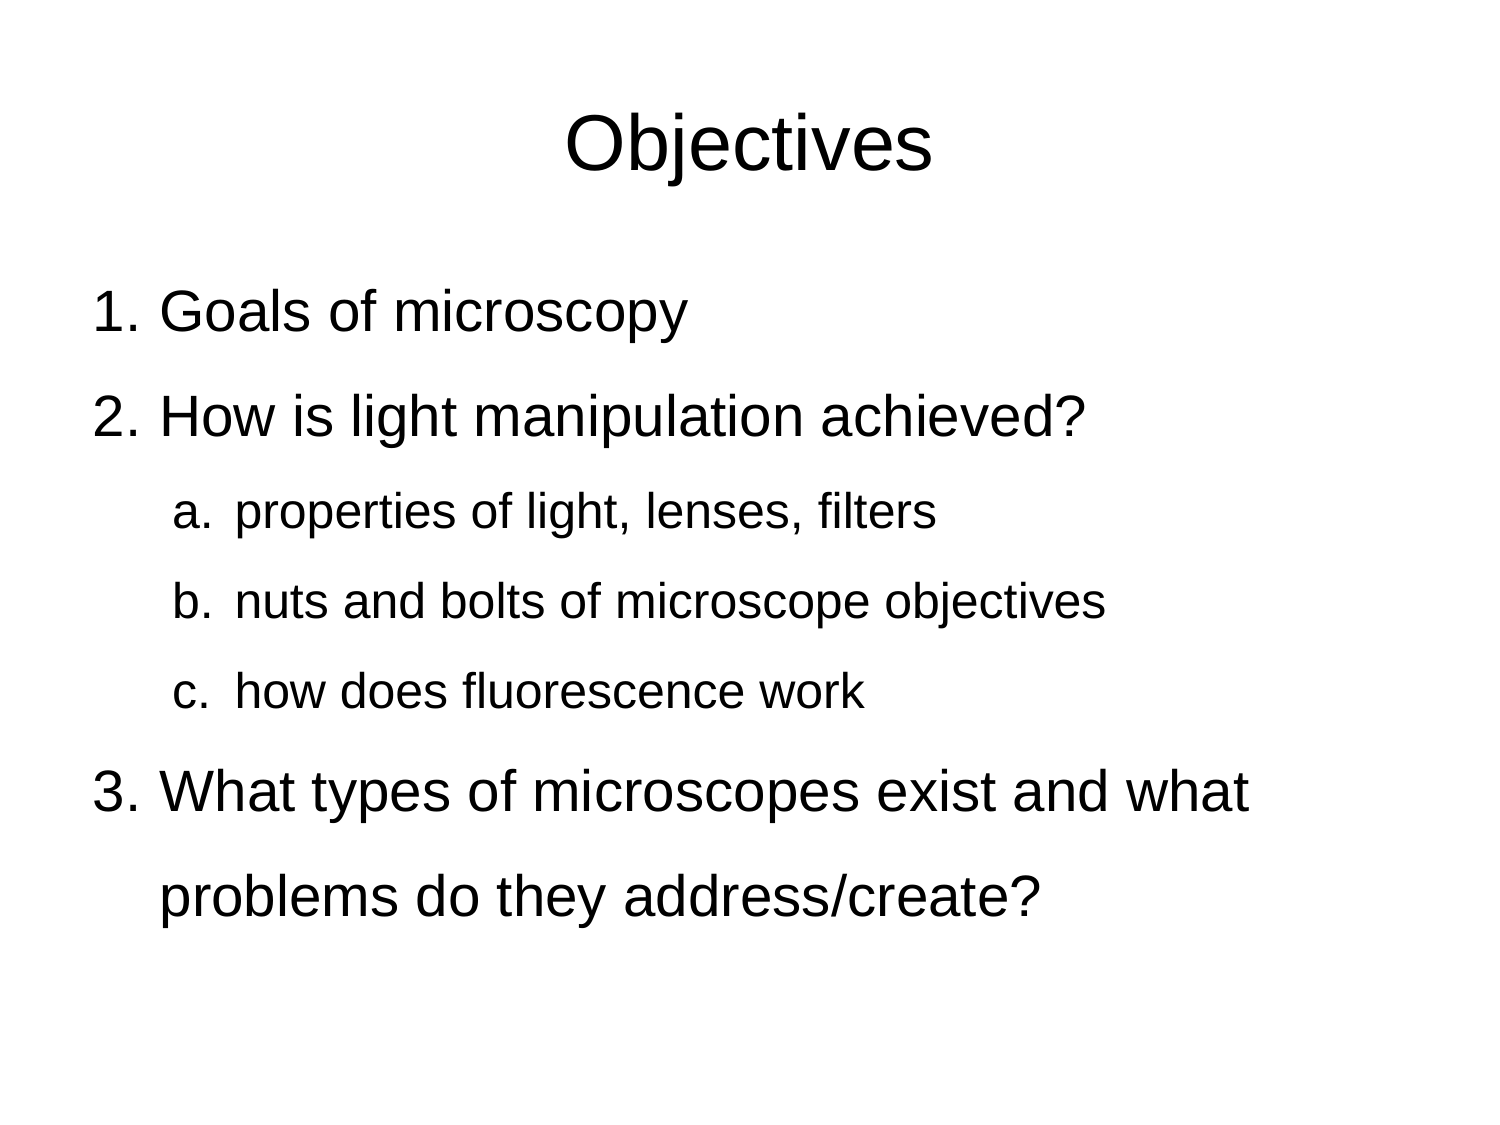

# Objectives
Goals of microscopy
How is light manipulation achieved?
properties of light, lenses, filters
nuts and bolts of microscope objectives
how does fluorescence work
What types of microscopes exist and what problems do they address/create?